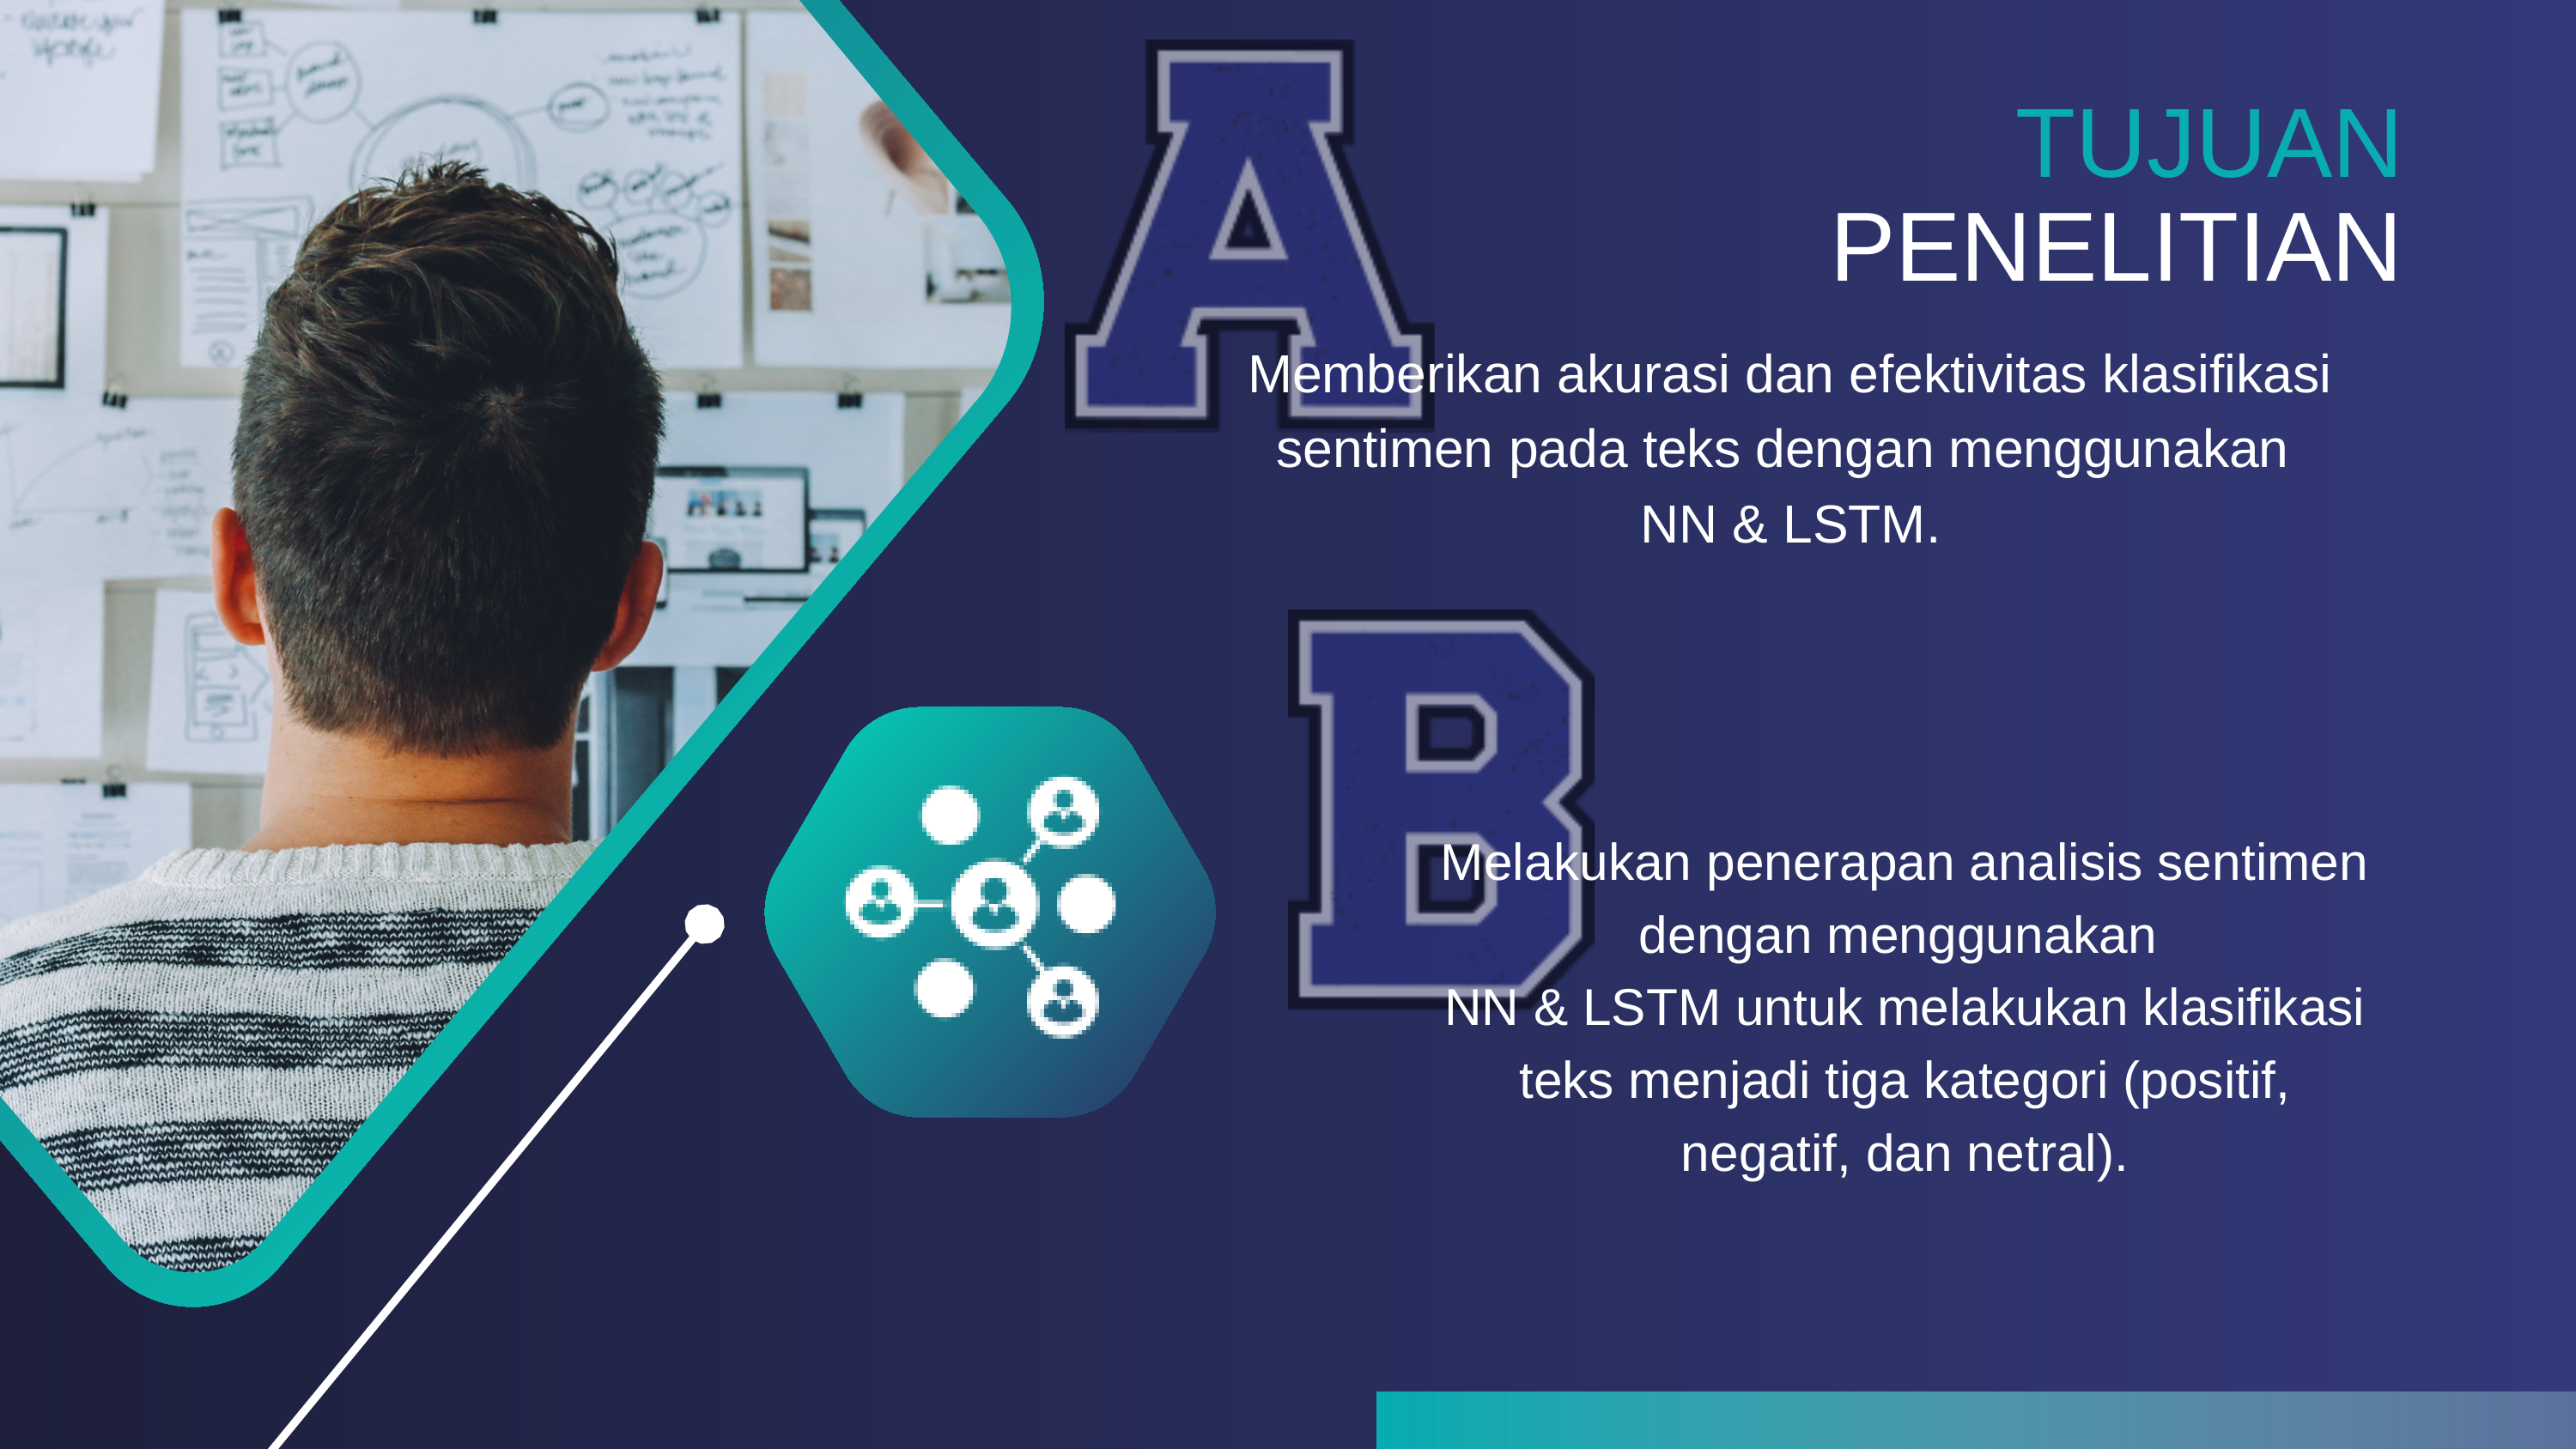

TUJUAN
PENELITIAN
Memberikan akurasi dan efektivitas klasifikasi sentimen pada teks dengan menggunakan
NN & LSTM.

Melakukan penerapan analisis sentimen dengan menggunakan
NN & LSTM untuk melakukan klasifikasi teks menjadi tiga kategori (positif, negatif, dan netral).